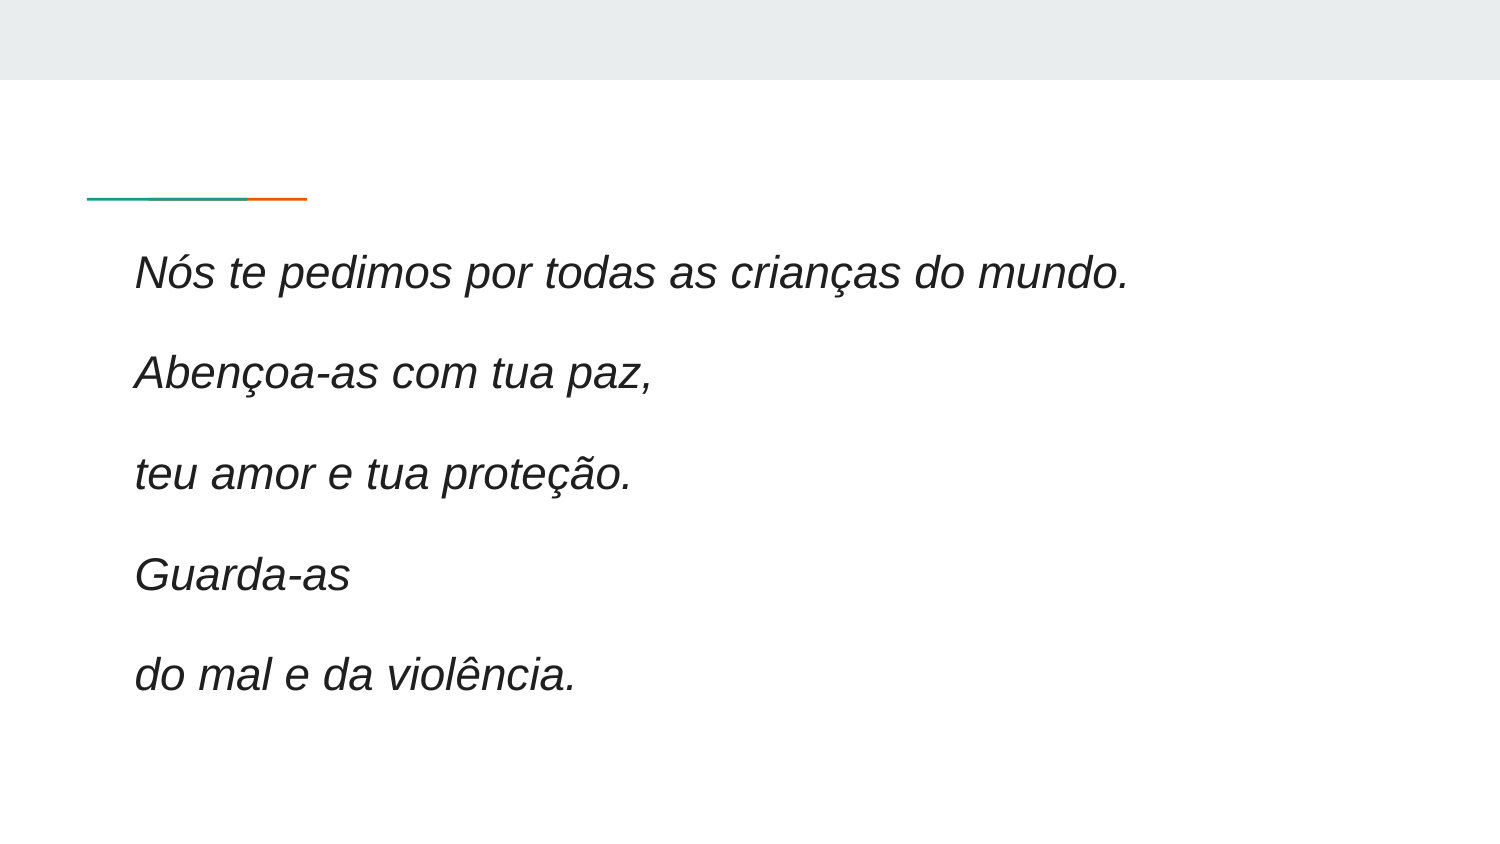

Nós te pedimos por todas as crianças do mundo.
Abençoa-as com tua paz,
teu amor e tua proteção.
Guarda-as
do mal e da violência.